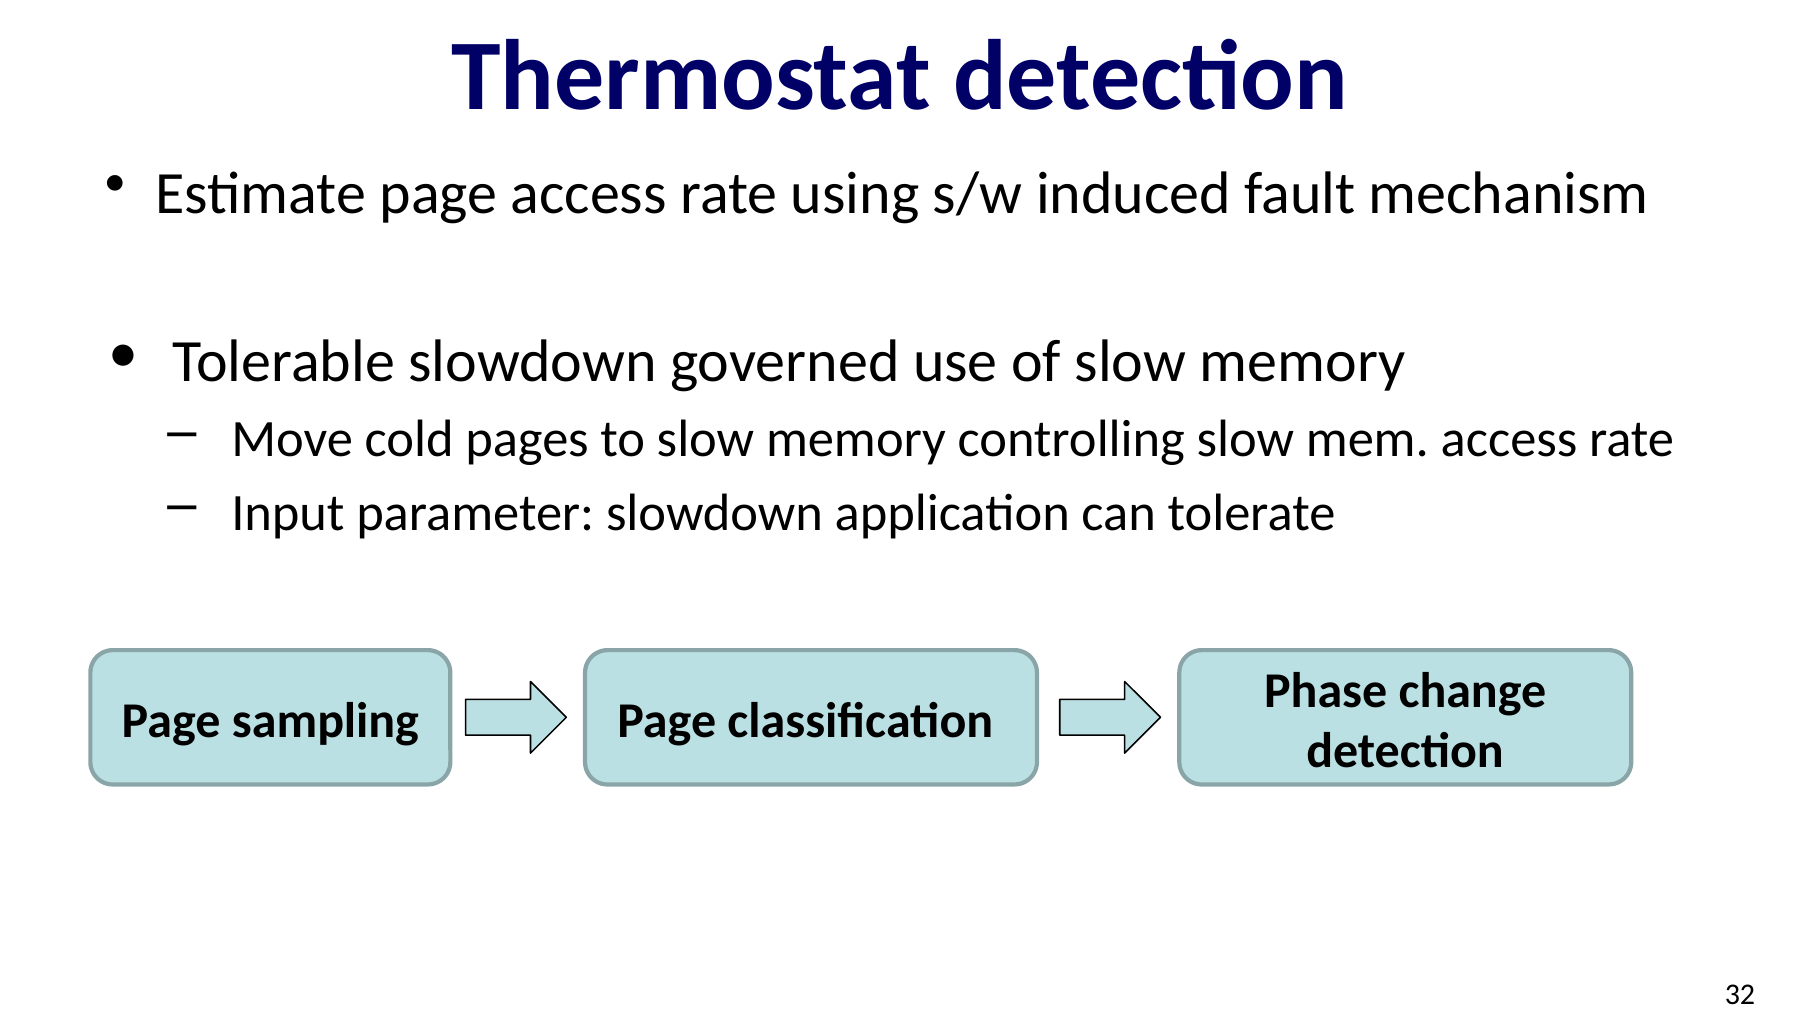

# Thermostat detection
Estimate page access rate using s/w induced fault mechanism

Tolerable slowdown governed use of slow memory
Move cold pages to slow memory controlling slow mem. access rate
Input parameter: slowdown application can tolerate

Page sampling
Page classification
Phase change detection

32